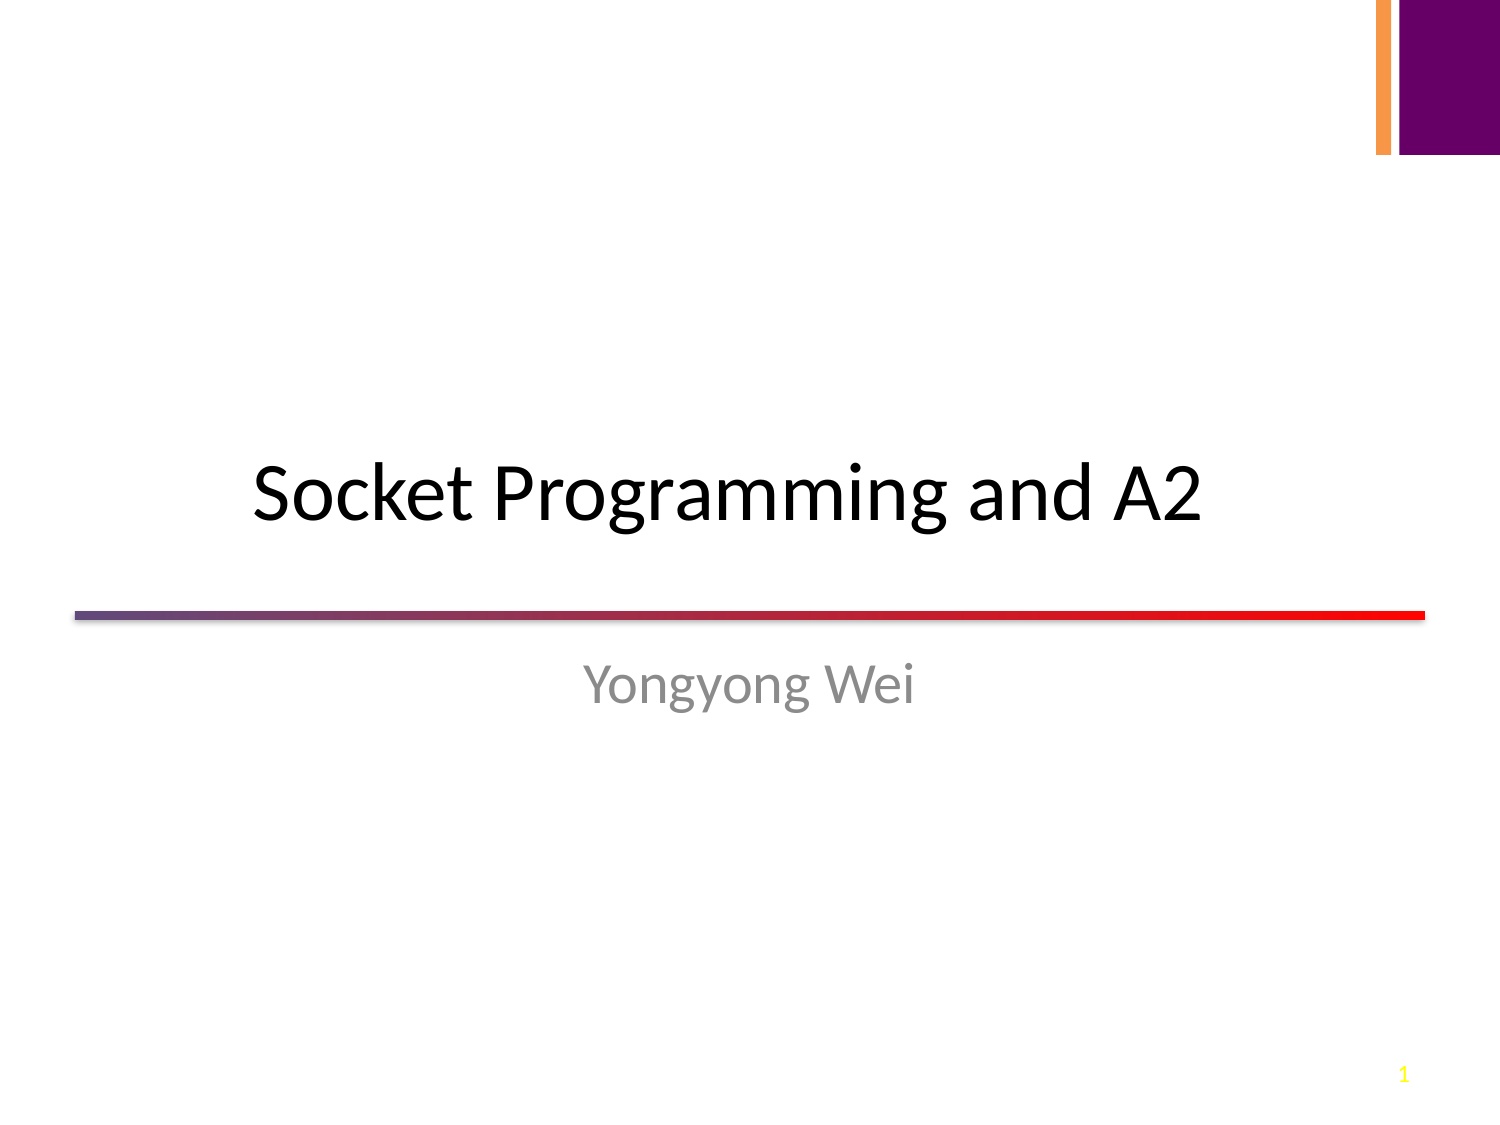

# Socket Programming and A2
Yongyong Wei
1